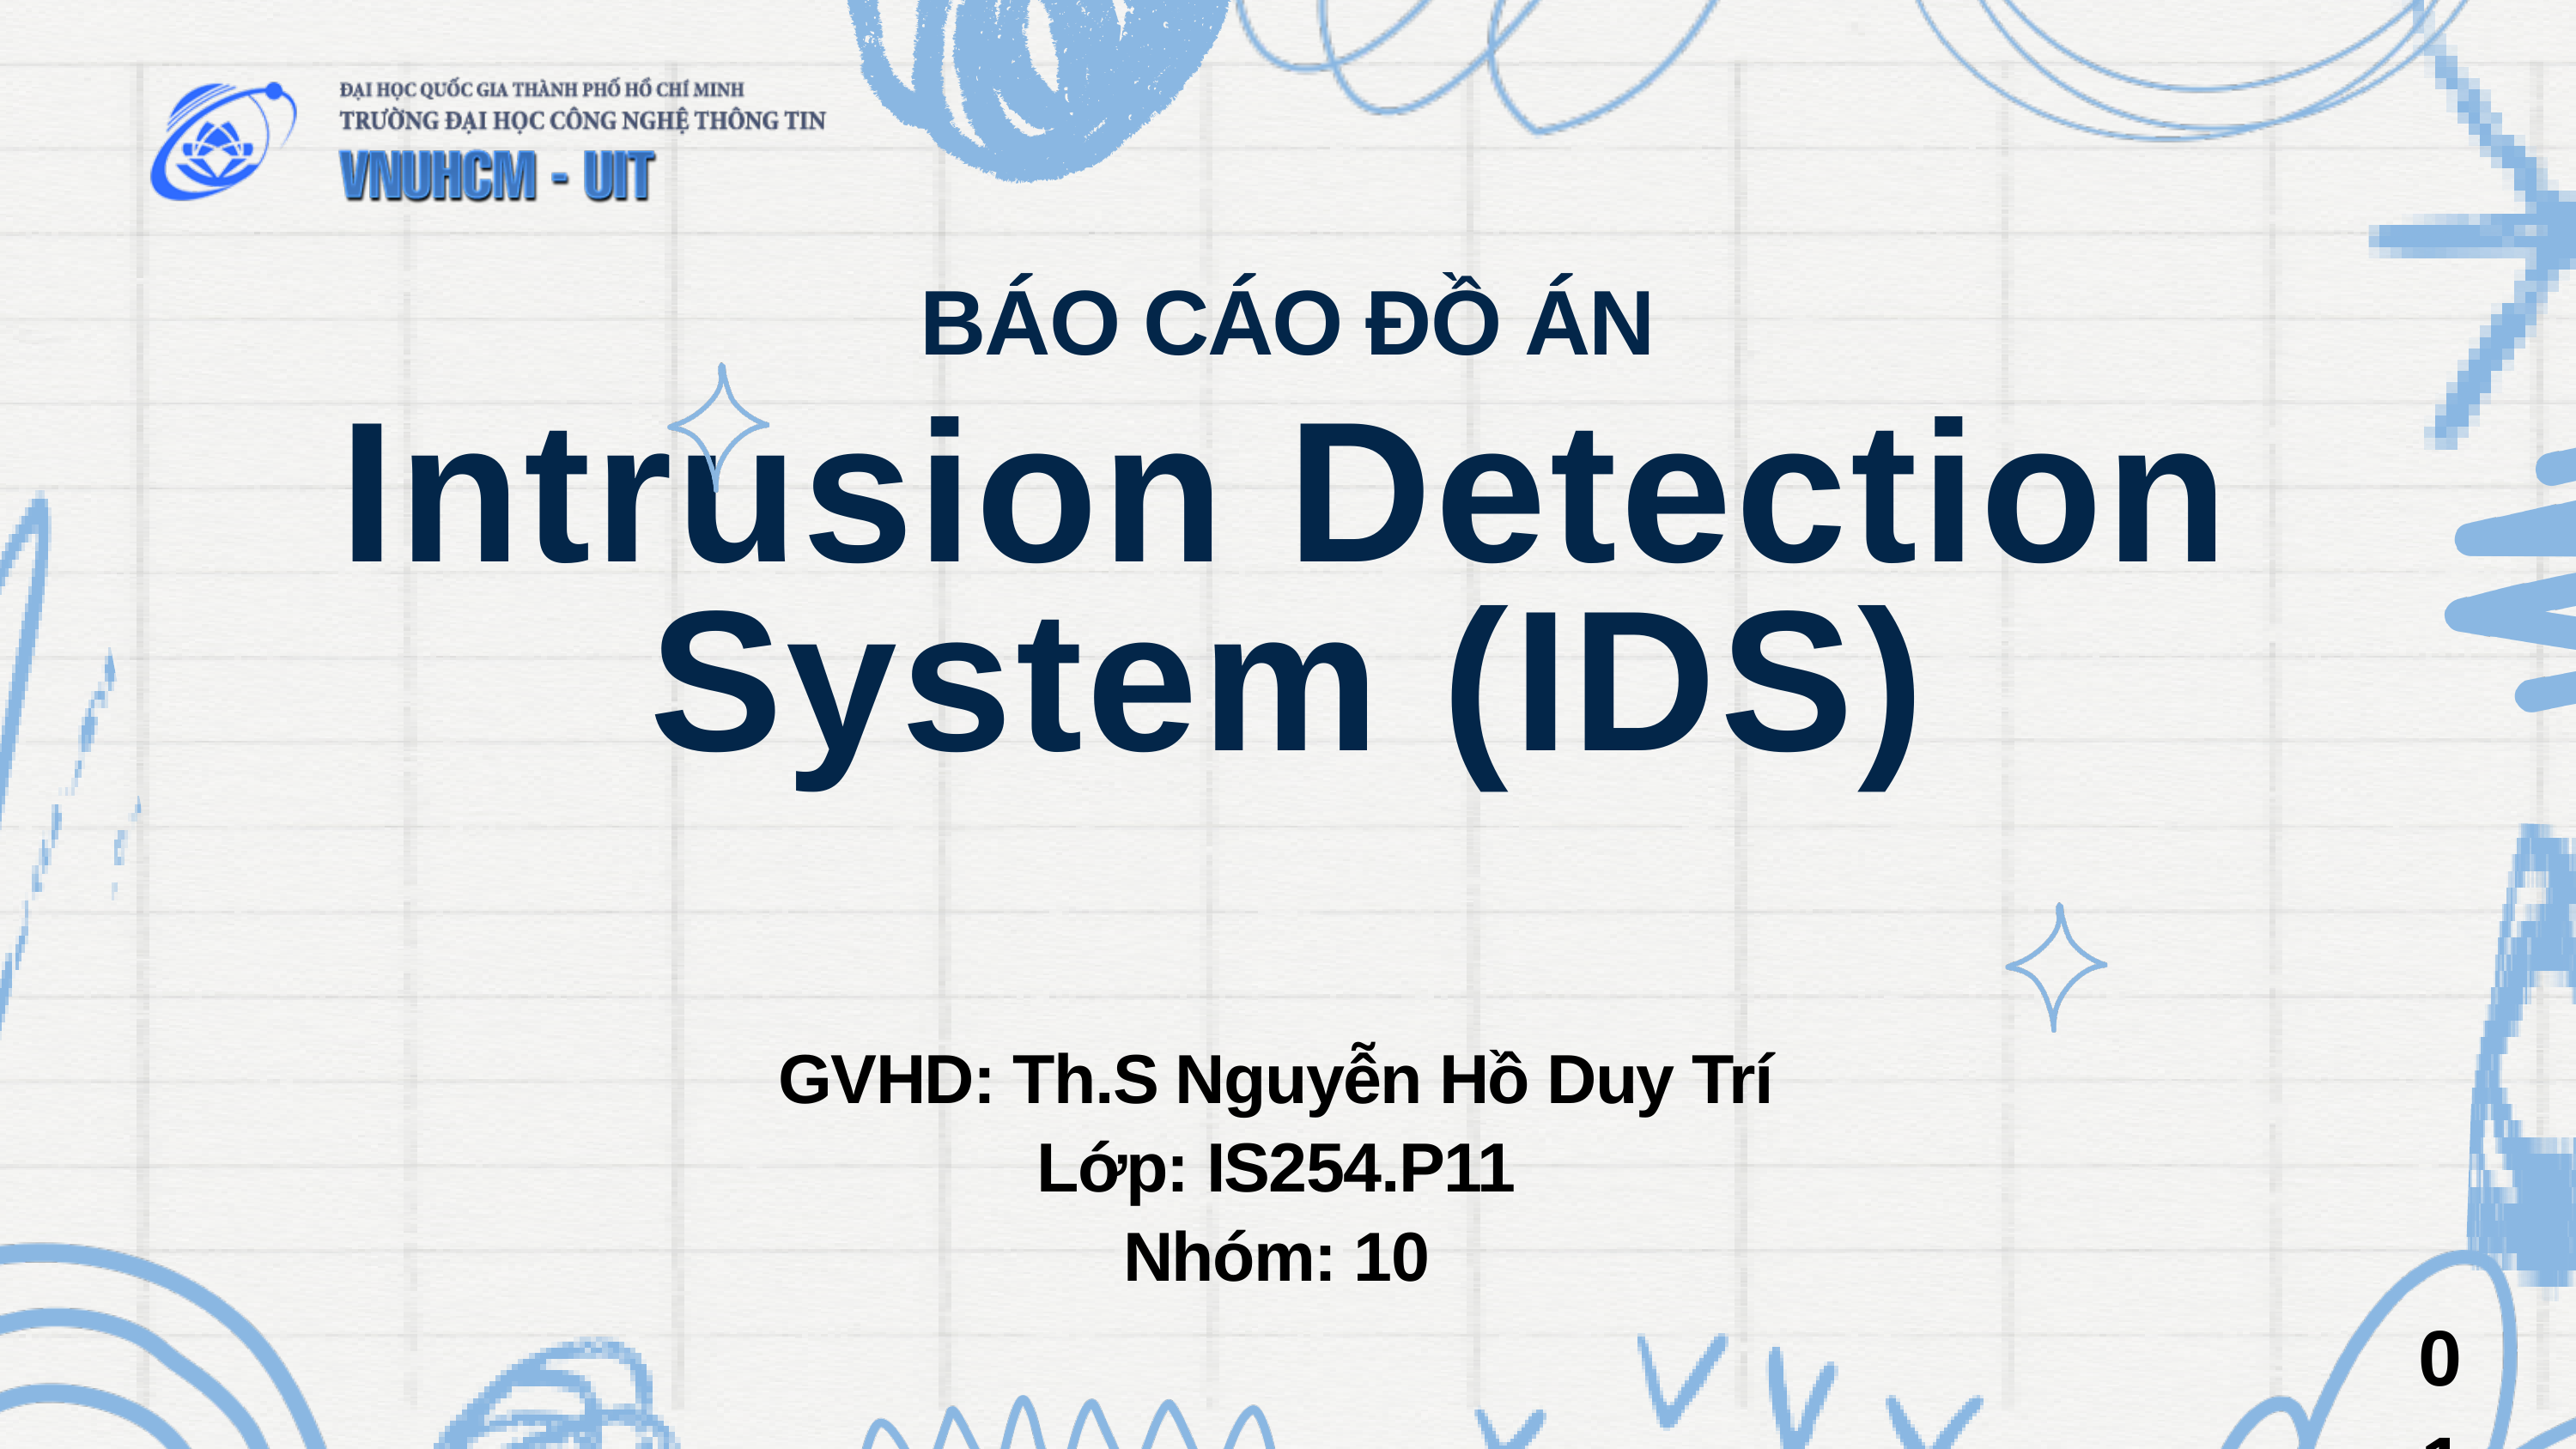

BÁO CÁO ĐỒ ÁN

Intrusion Detection System (IDS)

GVHD: Th.S Nguyễn Hồ Duy Trí
Lớp: IS254.P11
Nhóm: 10

01